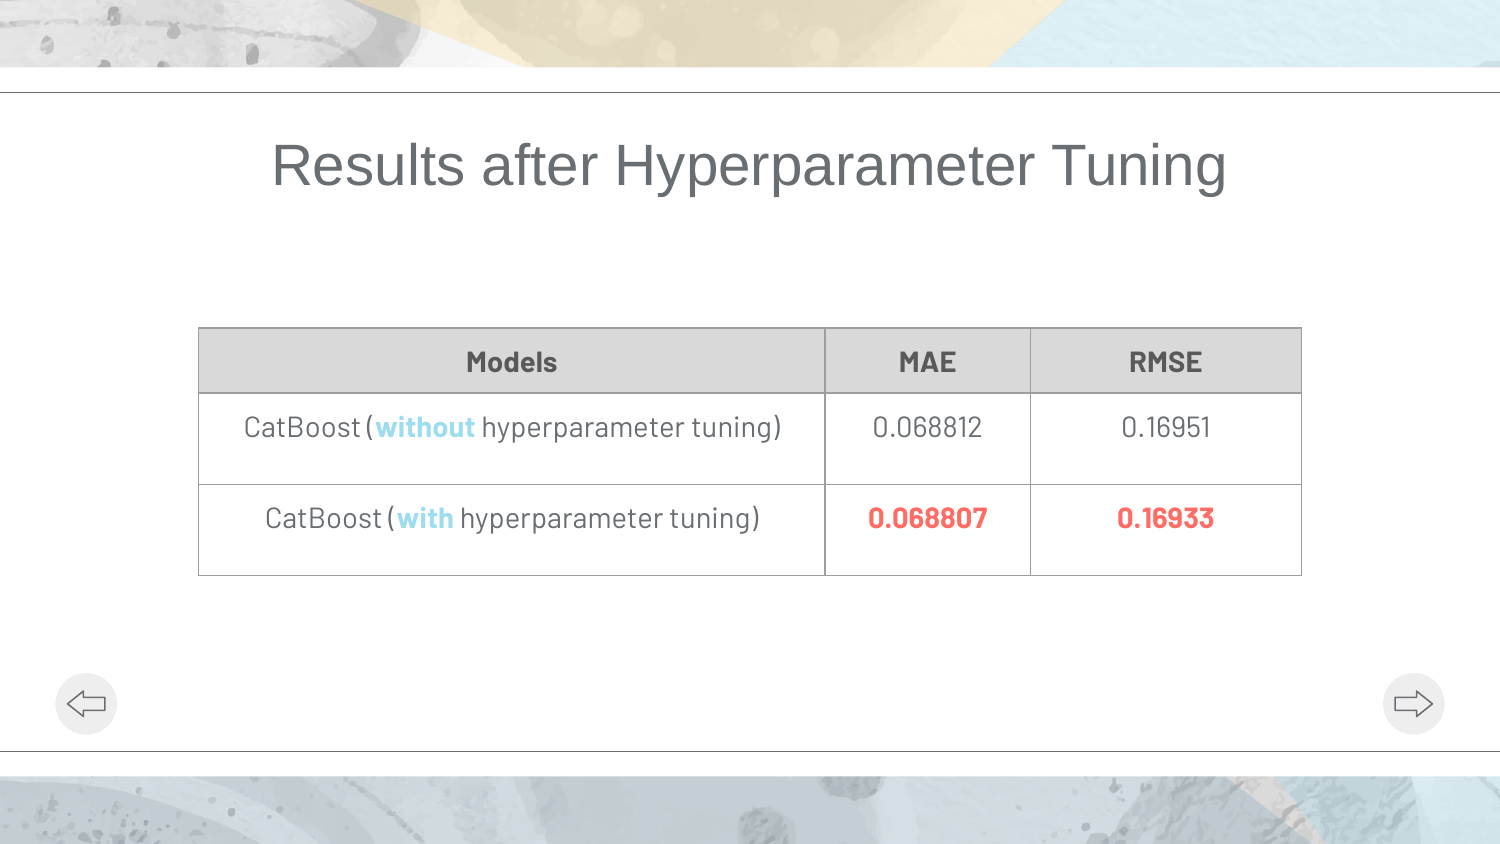

Results after Hyperparameter Tuning
| Models | MAE | RMSE |
| --- | --- | --- |
| CatBoost (without hyperparameter tuning) | 0.068812 | 0.16951 |
| CatBoost (with hyperparameter tuning) | 0.068807 | 0.16933 |